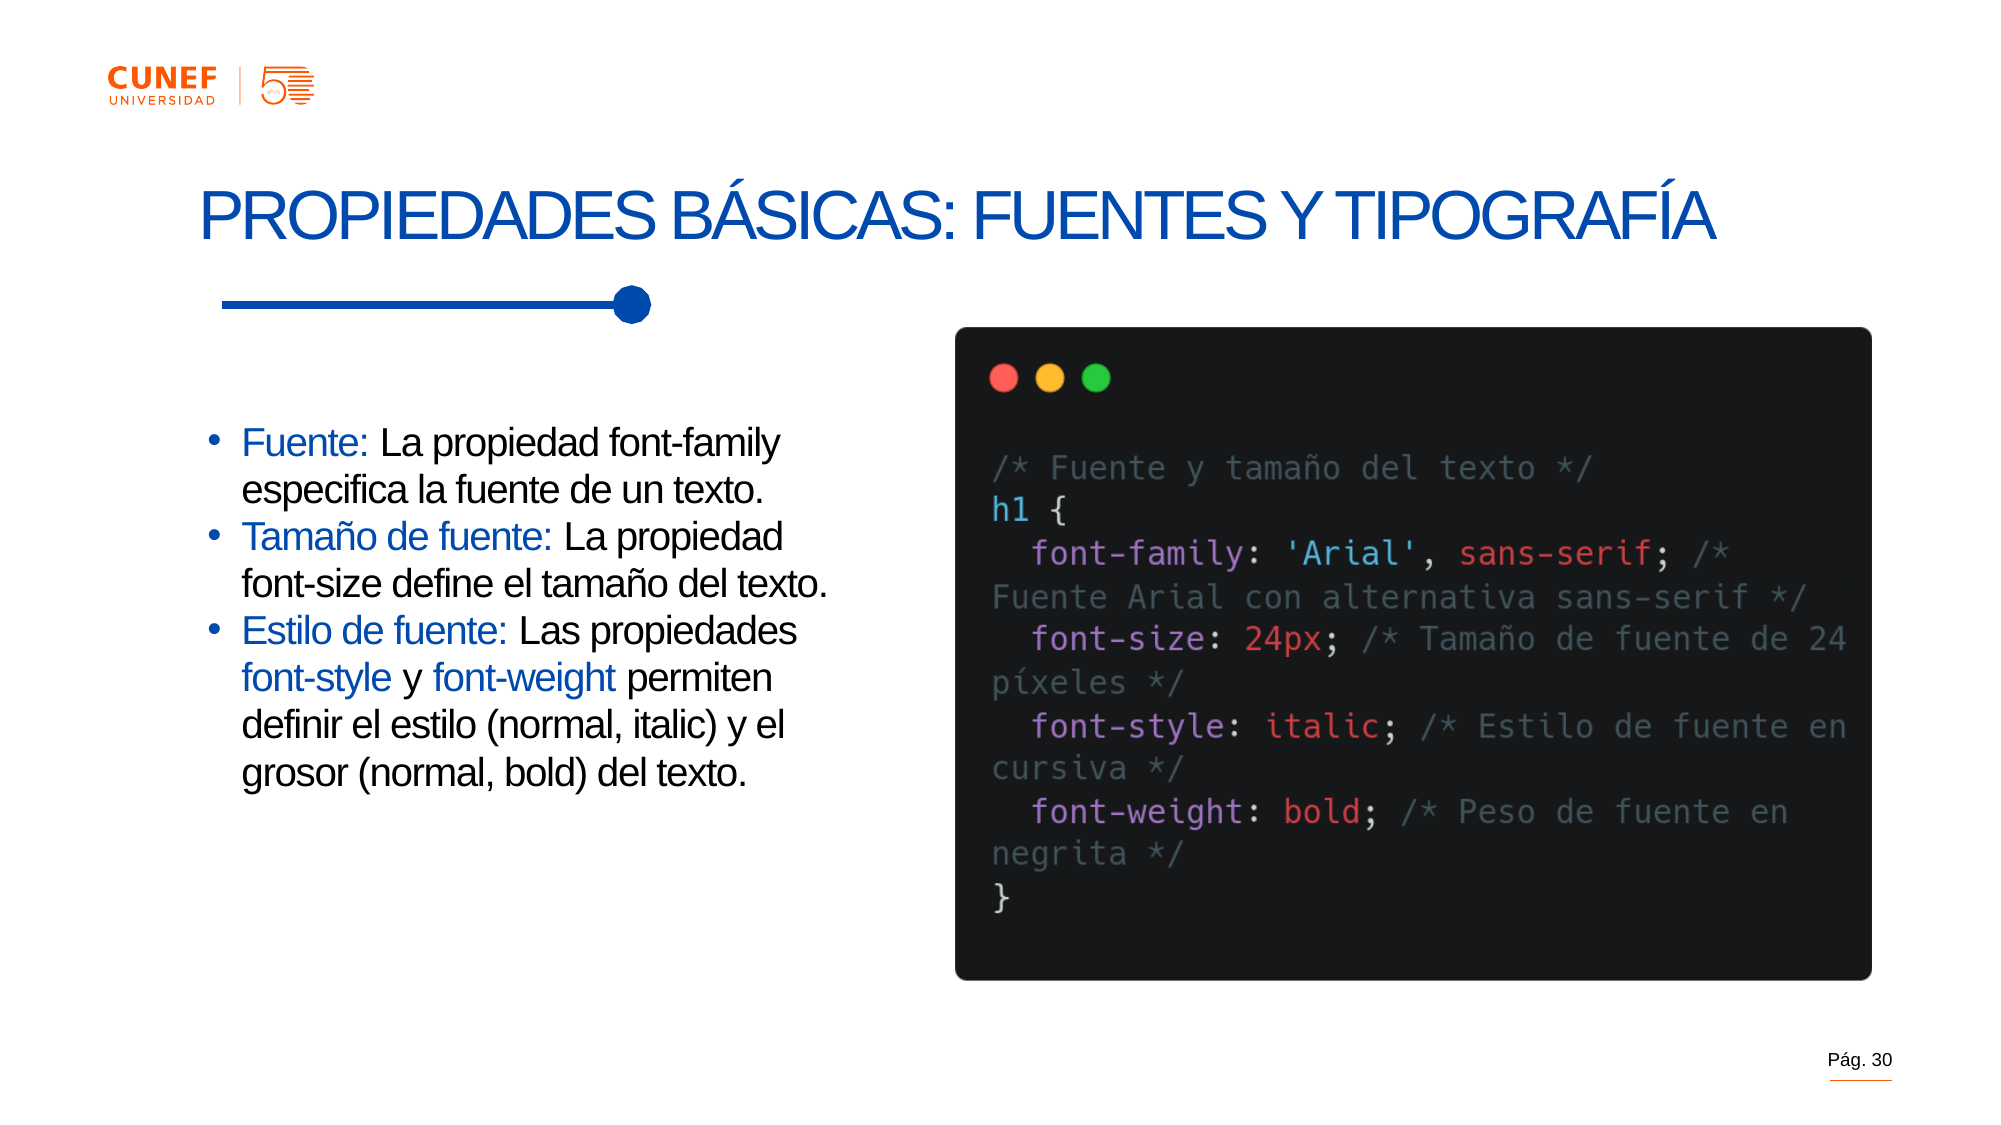

PROPIEDADES BÁSICAS: FUENTES Y TIPOGRAFÍA

Fuente: La propiedad font-family especifica la fuente de un texto.
Tamaño de fuente: La propiedad font-size define el tamaño del texto.
Estilo de fuente: Las propiedades font-style y font-weight permiten definir el estilo (normal, italic) y el grosor (normal, bold) del texto.